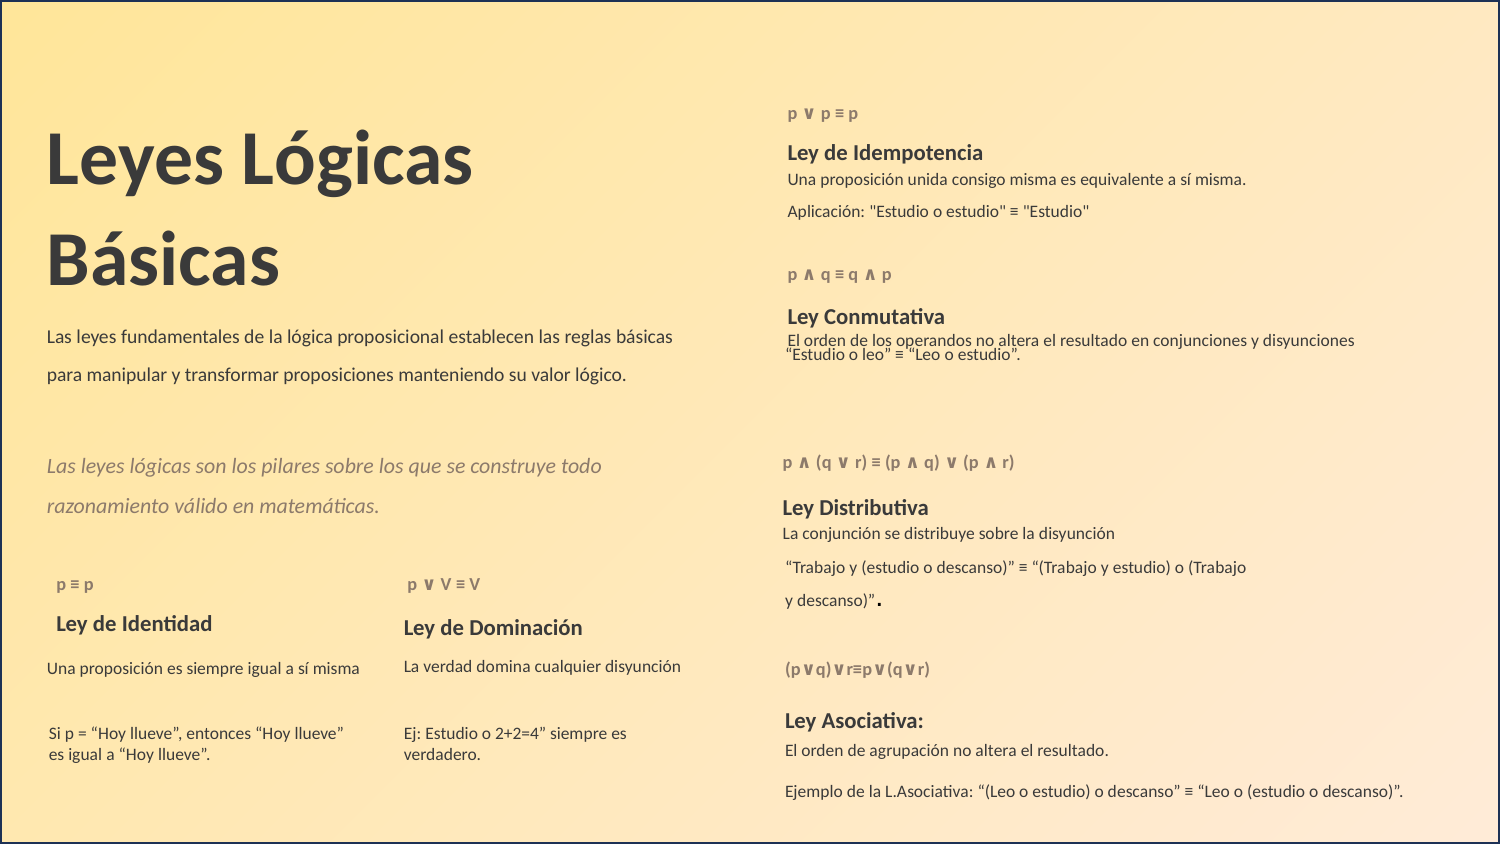

p ∨ p ≡ p
Leyes Lógicas Básicas
Ley de Idempotencia
Una proposición unida consigo misma es equivalente a sí misma.
Aplicación: "Estudio o estudio" ≡ "Estudio"
p ∧ q ≡ q ∧ p
Ley Conmutativa
Las leyes fundamentales de la lógica proposicional establecen las reglas básicas para manipular y transformar proposiciones manteniendo su valor lógico.
El orden de los operandos no altera el resultado en conjunciones y disyunciones
“Estudio o leo” ≡ “Leo o estudio”.
p ∧ (q ∨ r) ≡ (p ∧ q) ∨ (p ∧ r)
Las leyes lógicas son los pilares sobre los que se construye todo razonamiento válido en matemáticas.
Ley Distributiva
La conjunción se distribuye sobre la disyunción
“Trabajo y (estudio o descanso)” ≡ “(Trabajo y estudio) o (Trabajo y descanso)”.
p ≡ p
p ∨ V ≡ V
Ley de Identidad
Ley de Dominación
La verdad domina cualquier disyunción
(p∨q)∨r≡p∨(q∨r)
Una proposición es siempre igual a sí misma
Ley Asociativa:
Si p = “Hoy llueve”, entonces “Hoy llueve” es igual a “Hoy llueve”.
Ej: Estudio o 2+2=4” siempre es verdadero.
El orden de agrupación no altera el resultado.
Ejemplo de la L.Asociativa: “(Leo o estudio) o descanso” ≡ “Leo o (estudio o descanso)”.